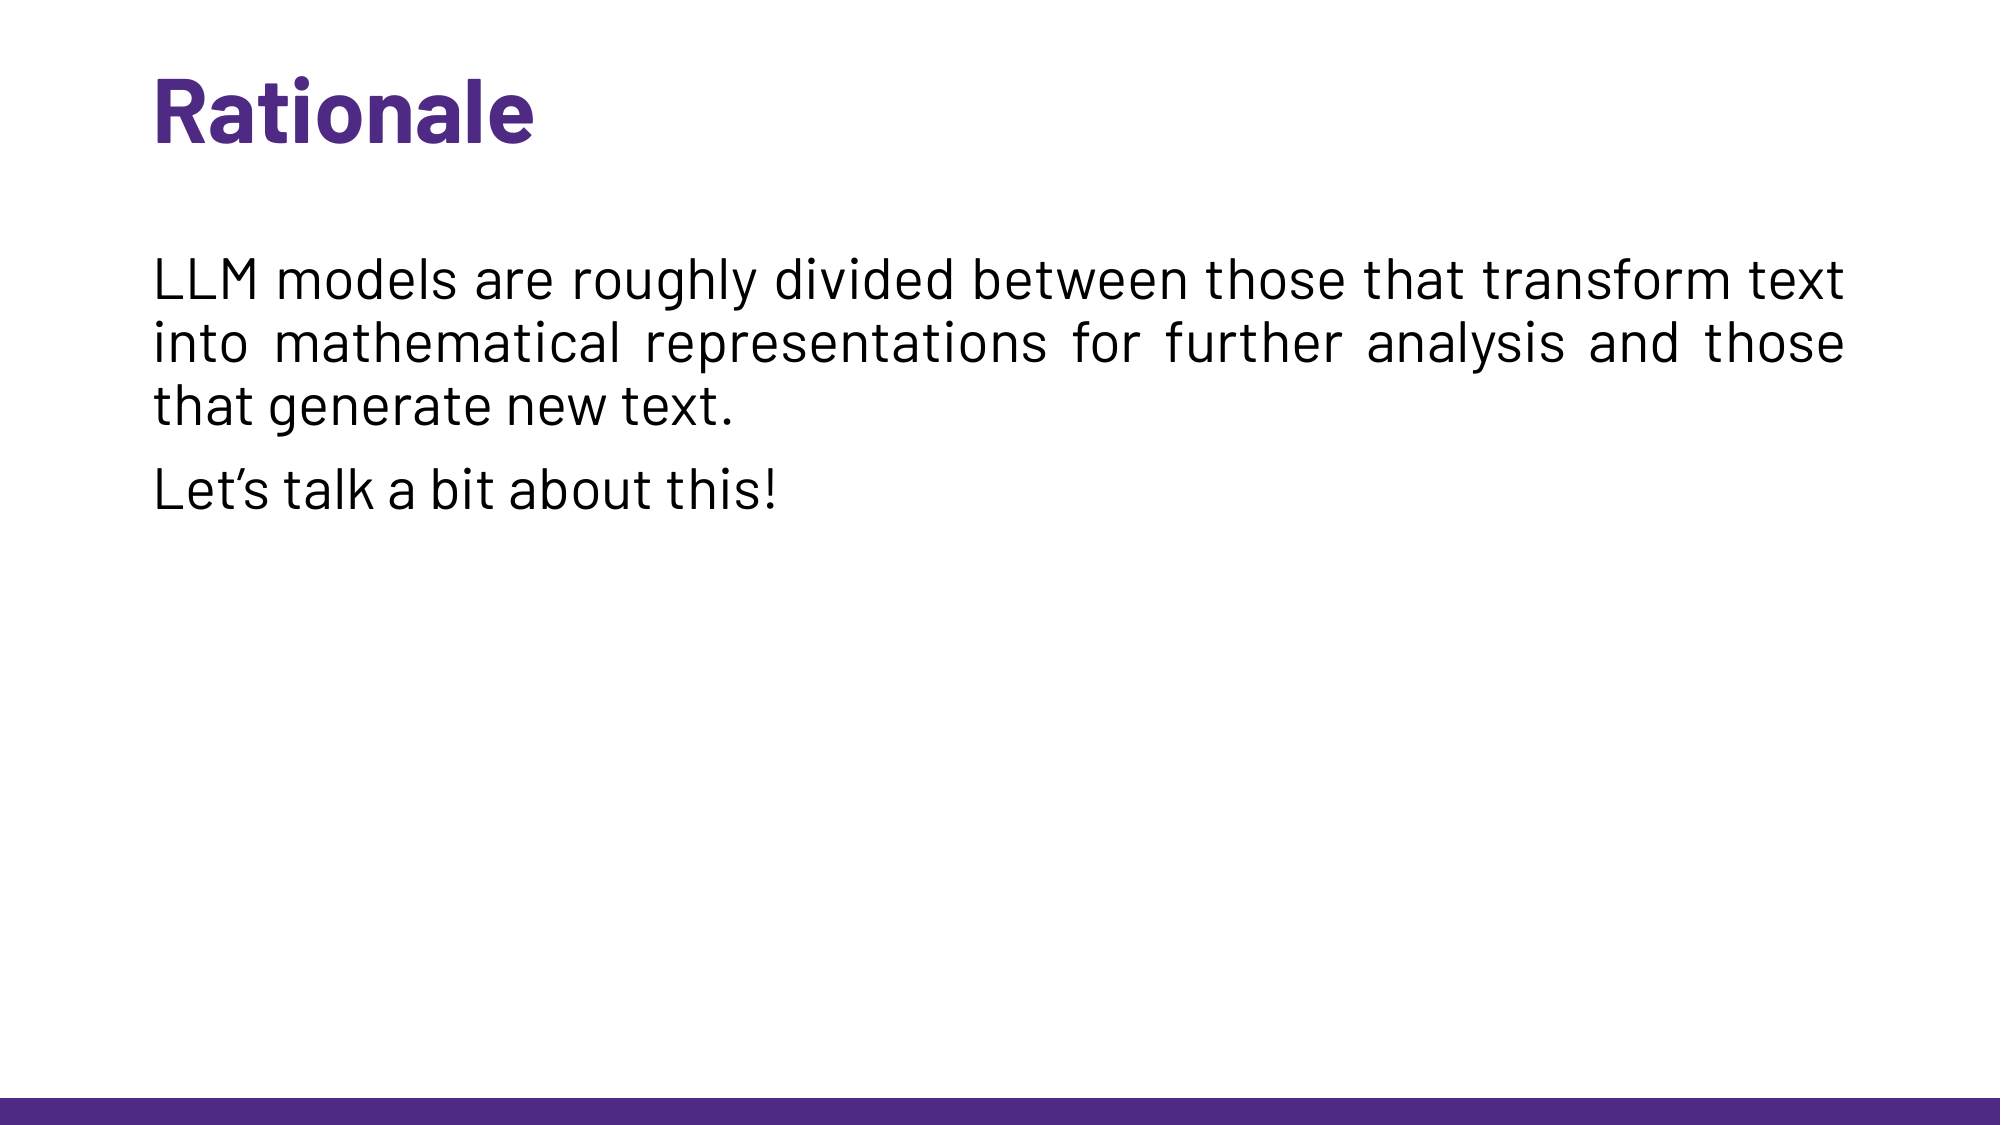

# Rationale
LLM models are roughly divided between those that transform text into mathematical representations for further analysis and those that generate new text.
Let’s talk a bit about this!